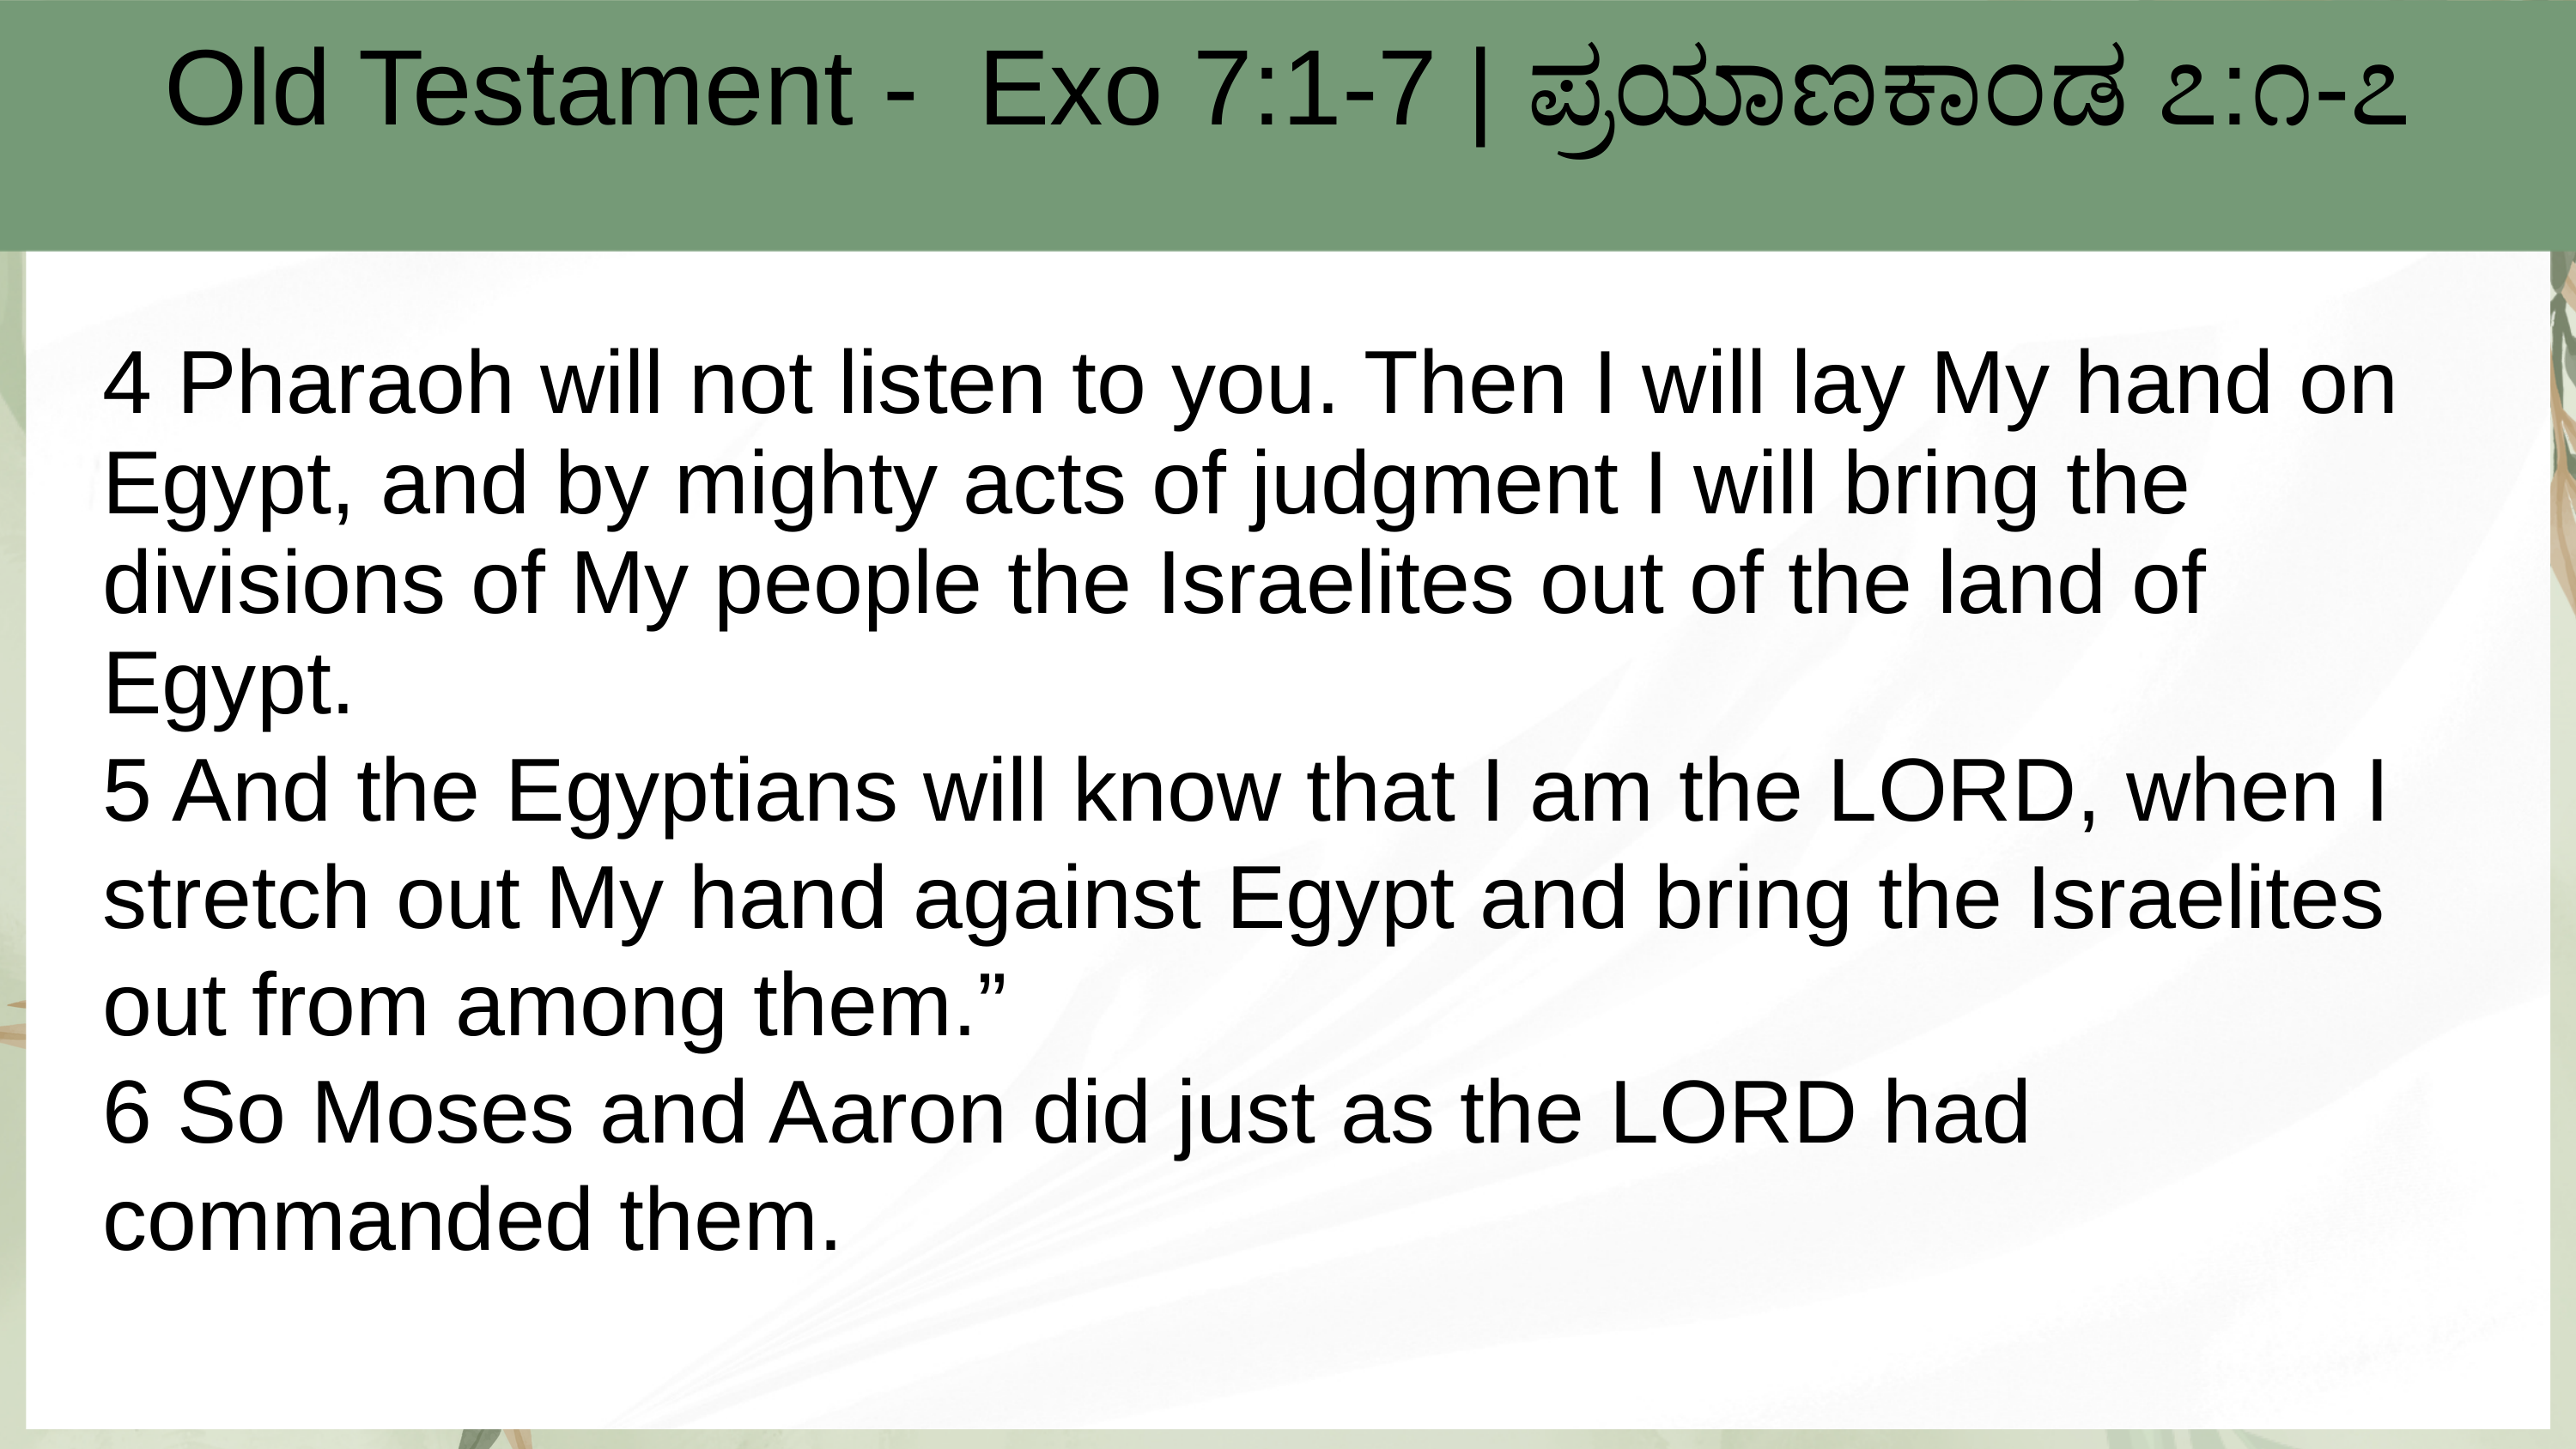

Old Testament -  Exo 7:1-7 | ಪ್ರಯಾಣಕಾಂಡ ೭:೧-೭
4 Pharaoh will not listen to you. Then I will lay My hand on Egypt, and by mighty acts of judgment I will bring the divisions of My people the Israelites out of the land of Egypt.
5 And the Egyptians will know that I am the LORD, when I stretch out My hand against Egypt and bring the Israelites out from among them.”
6 So Moses and Aaron did just as the LORD had commanded them.